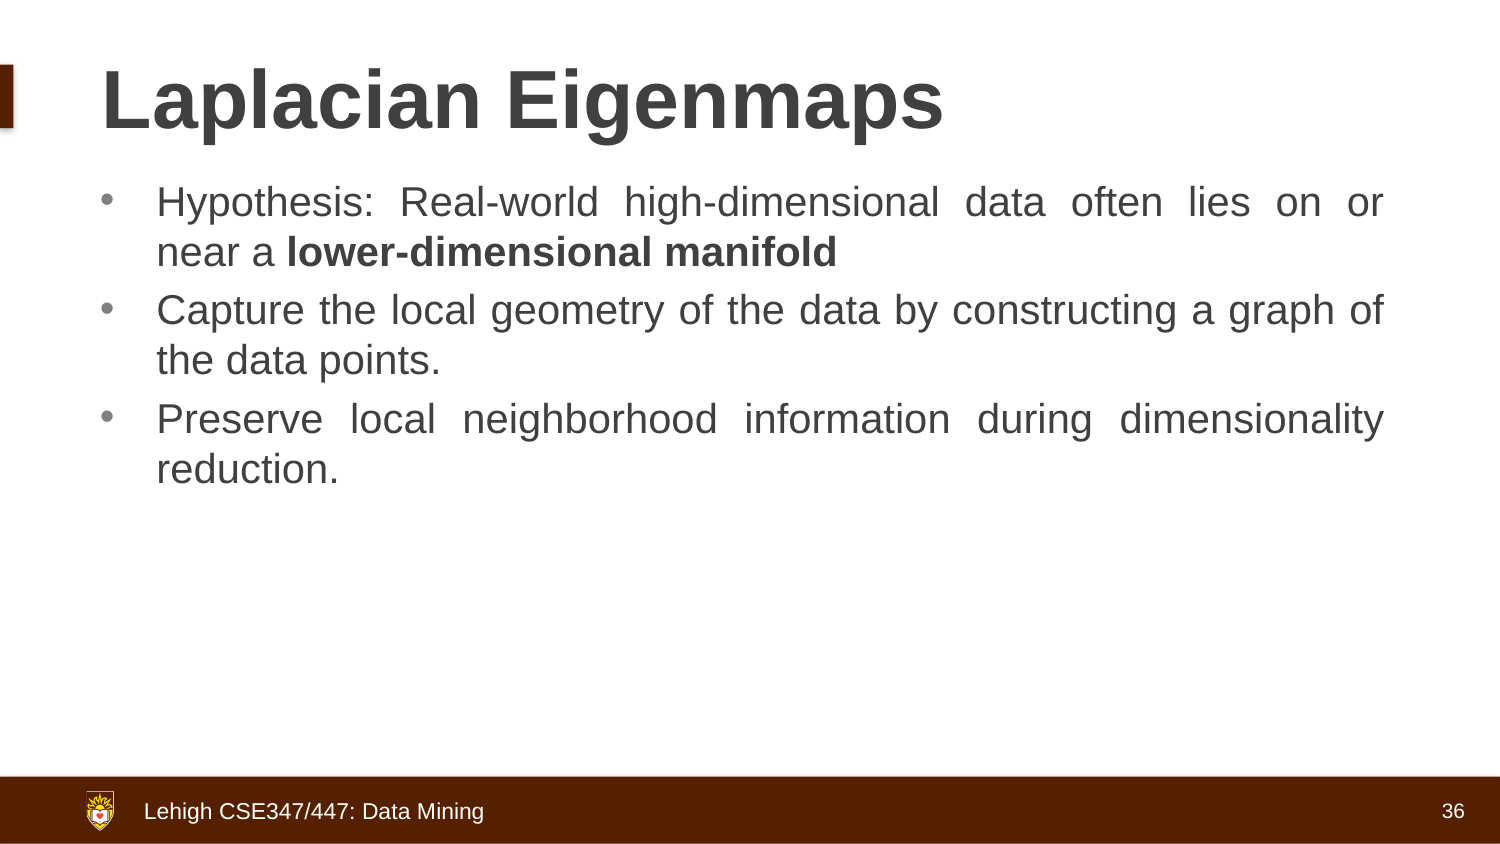

# Laplacian Eigenmaps
Hypothesis: Real-world high-dimensional data often lies on or near a lower-dimensional manifold
Capture the local geometry of the data by constructing a graph of the data points.
Preserve local neighborhood information during dimensionality reduction.

36
Lehigh CSE347/447: Data Mining